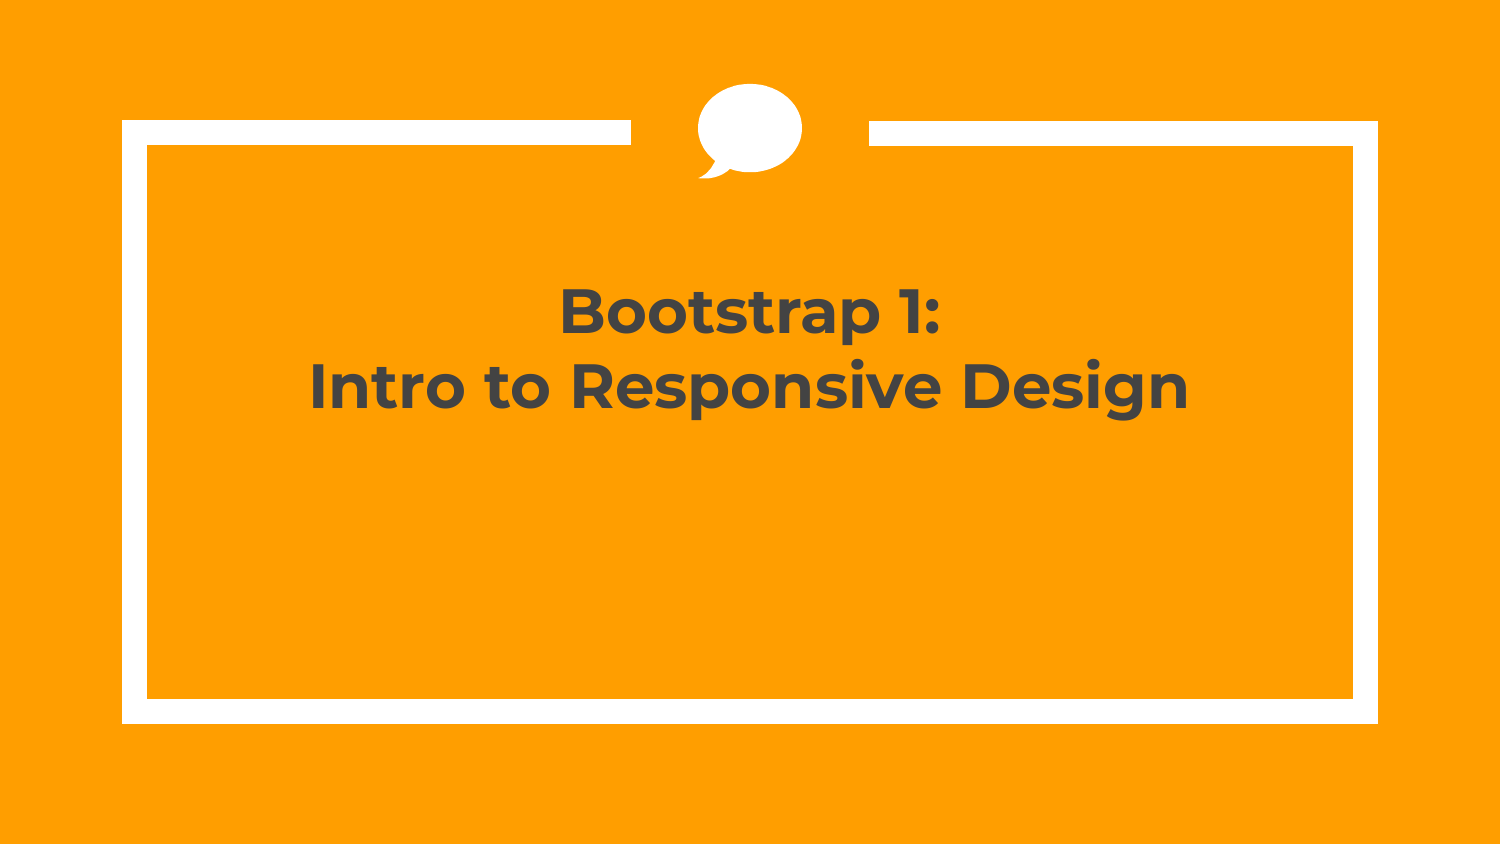

# Bootstrap 1: Intro to Responsive Design